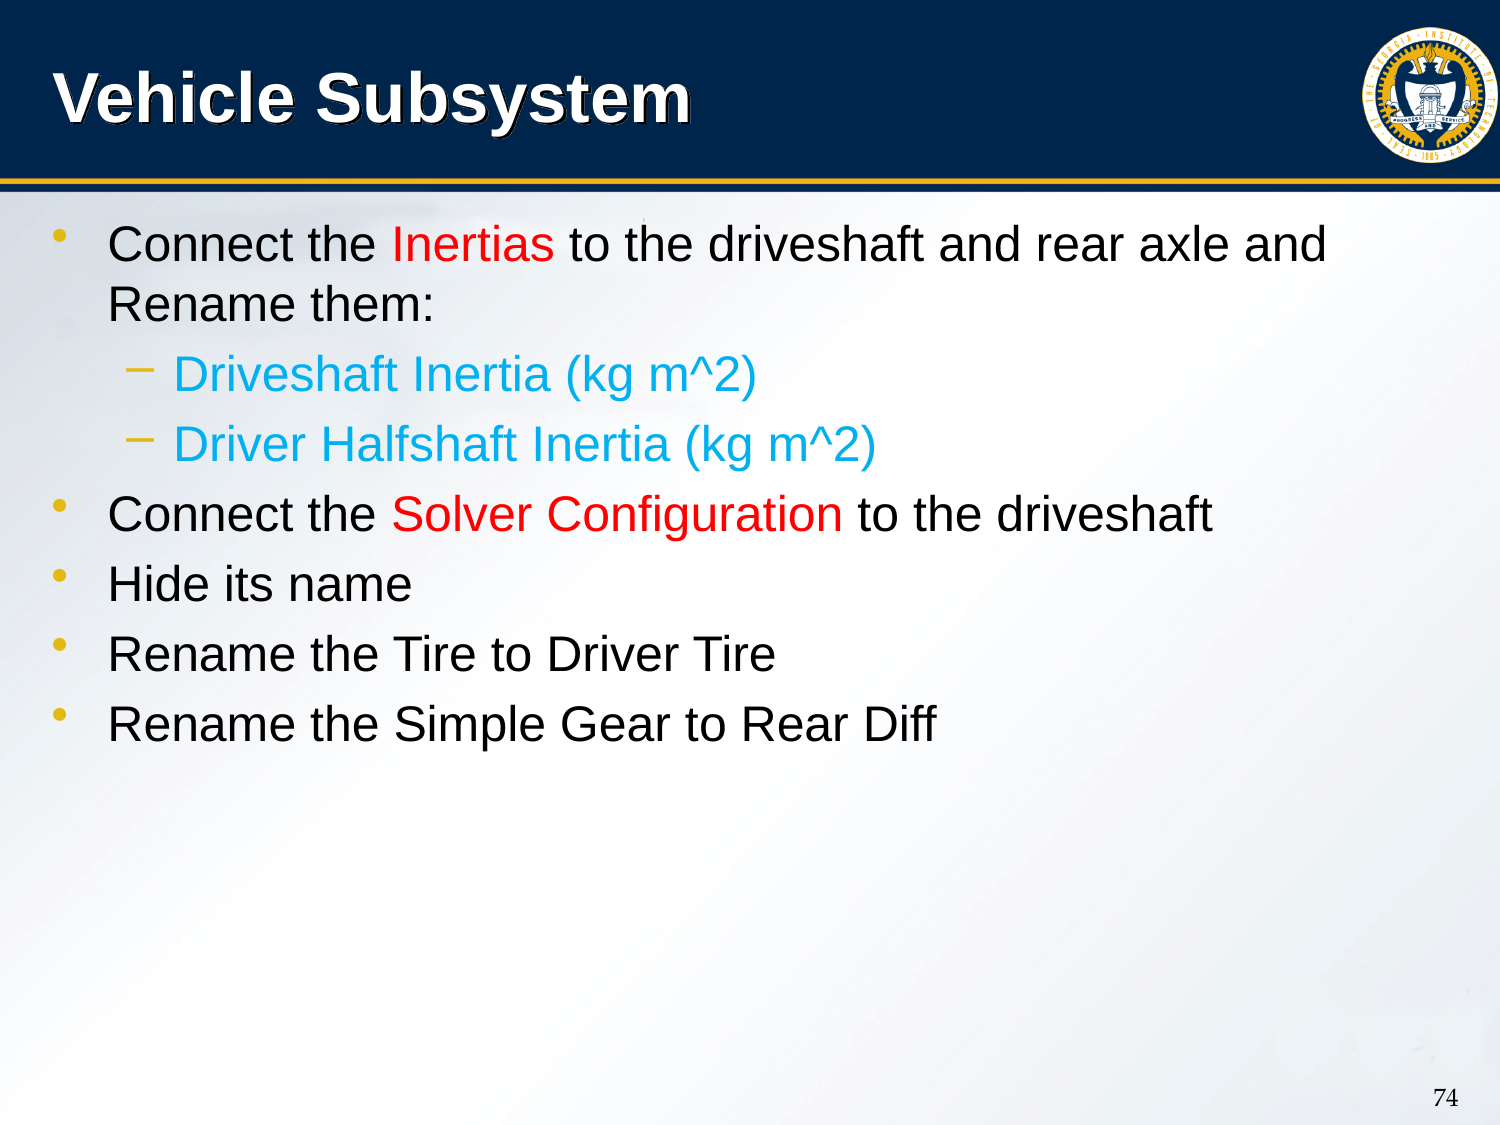

# Vehicle Subsystem

Connect the Inertias to the driveshaft and rear axle and Rename them:
Driveshaft Inertia (kg m^2)
Driver Halfshaft Inertia (kg m^2)
Connect the Solver Configuration to the driveshaft
Hide its name
Rename the Tire to Driver Tire
Rename the Simple Gear to Rear Diff